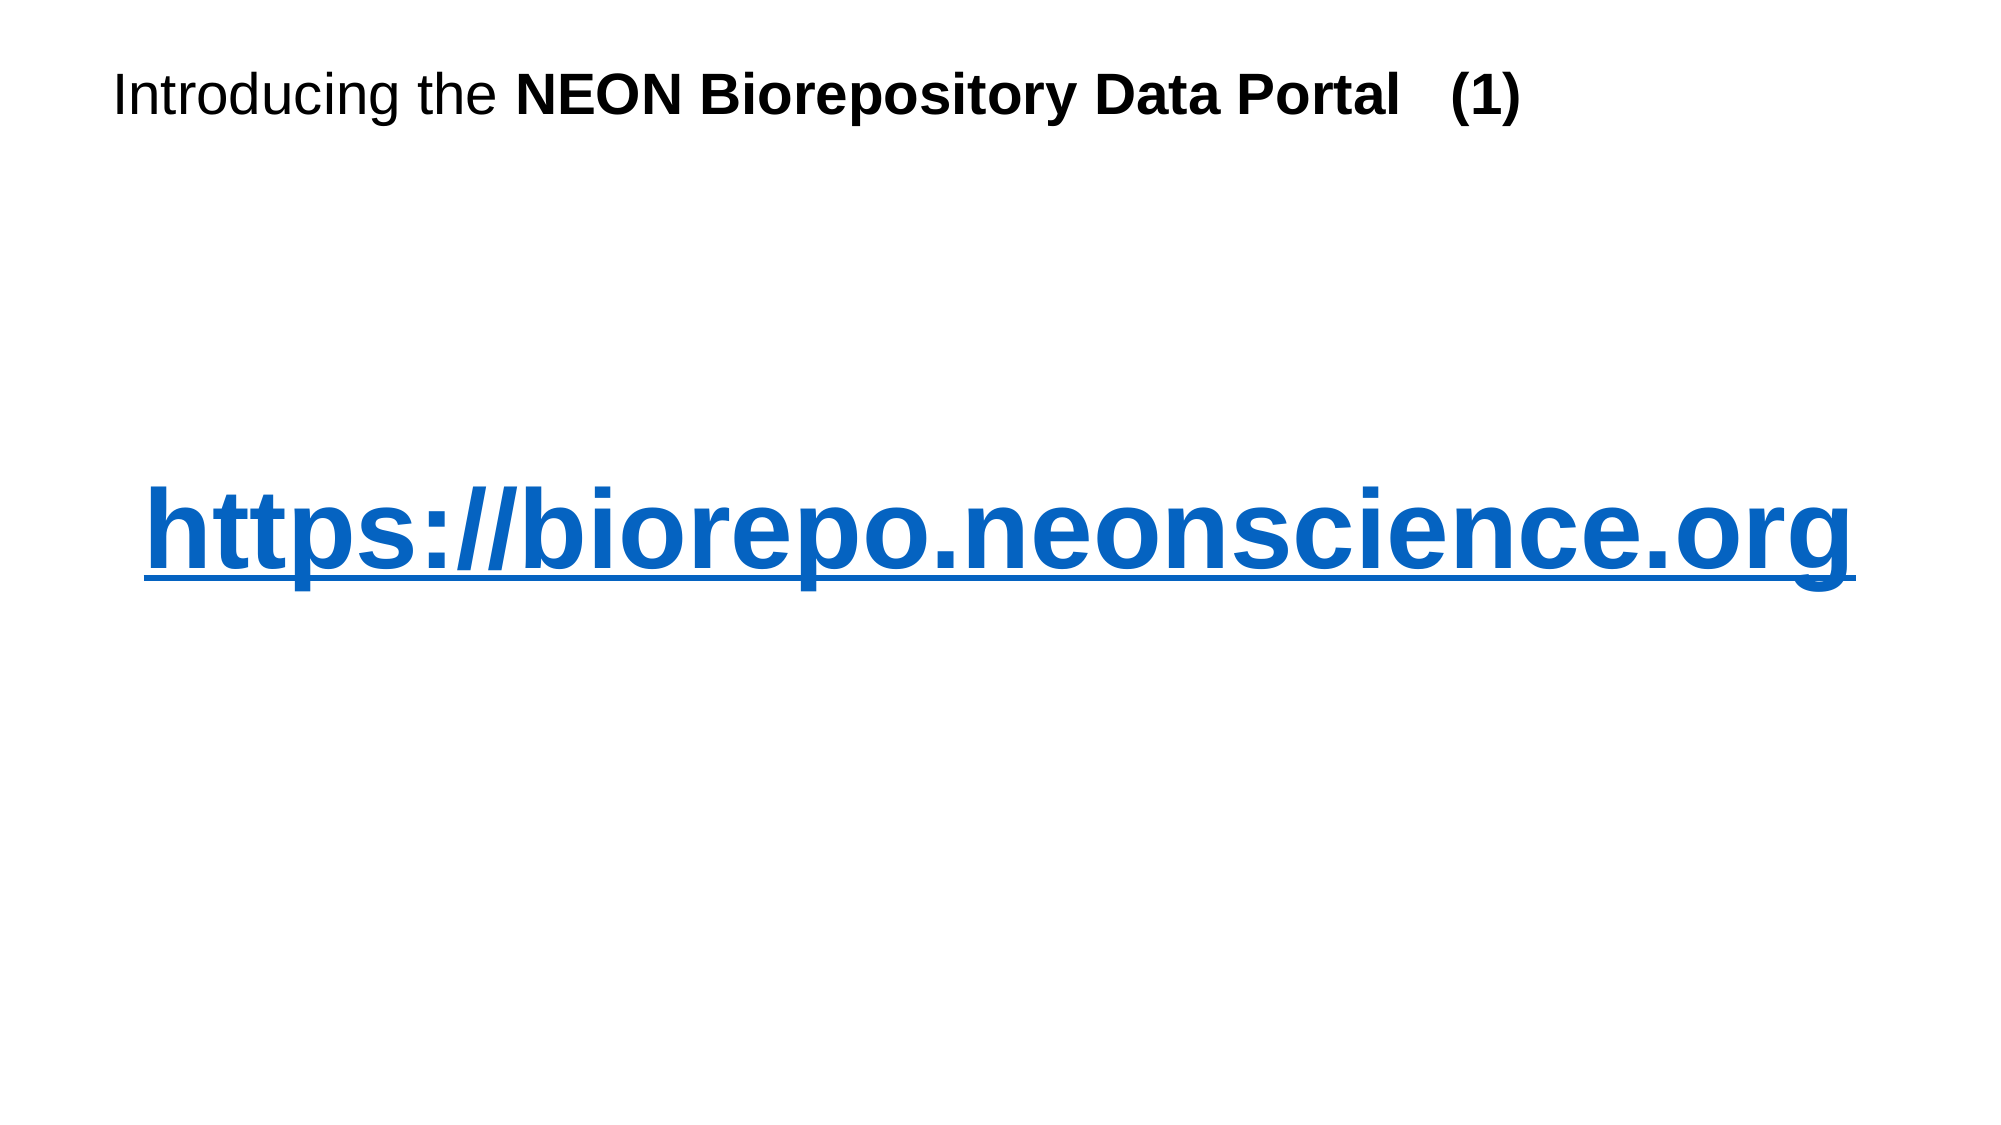

Introducing the NEON Biorepository Data Portal   (1)
https://biorepo.neonscience.org